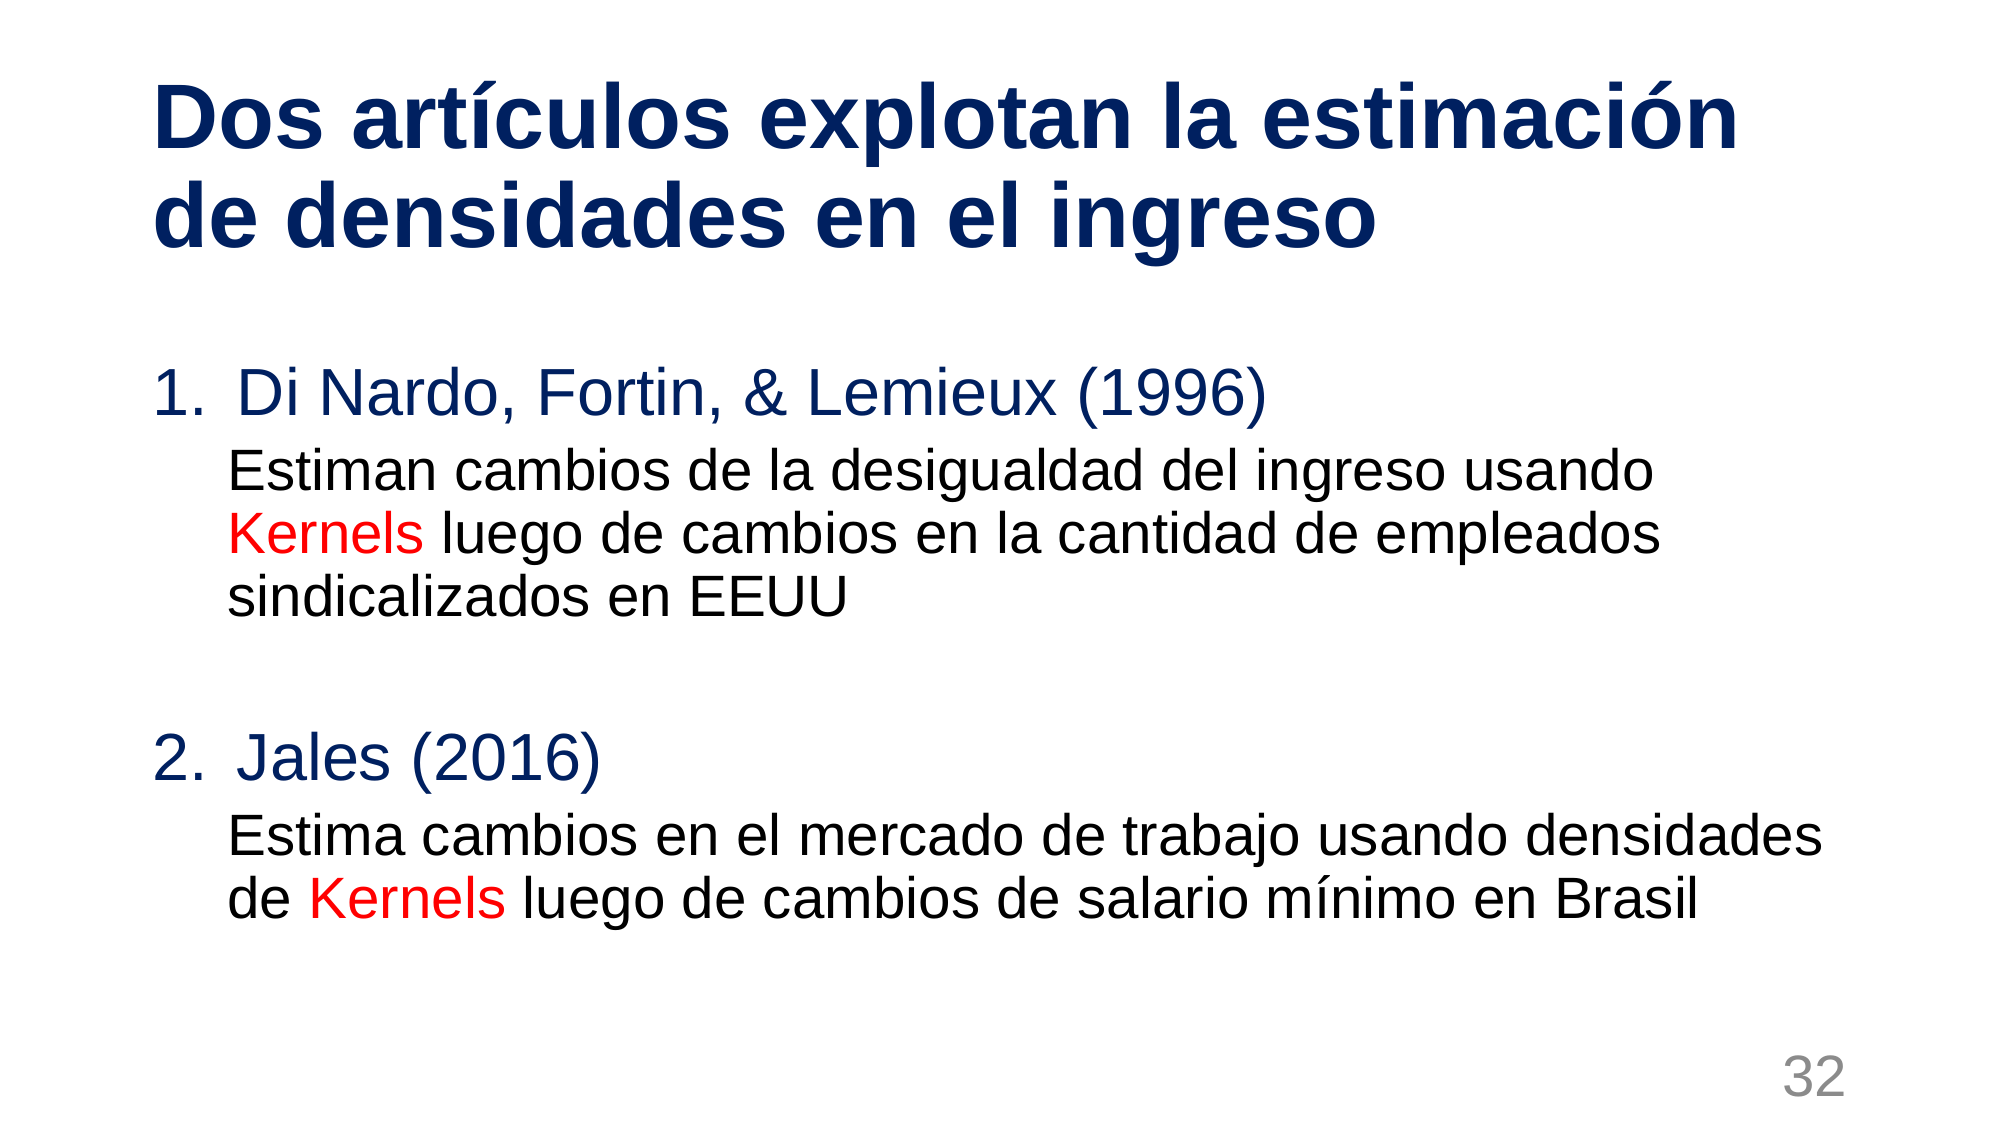

# Dos artículos explotan la estimación de densidades en el ingreso

Di Nardo, Fortin, & Lemieux (1996)
Estiman cambios de la desigualdad del ingreso usando Kernels luego de cambios en la cantidad de empleados sindicalizados en EEUU

Jales (2016)
Estima cambios en el mercado de trabajo usando densidades de Kernels luego de cambios de salario mínimo en Brasil

32